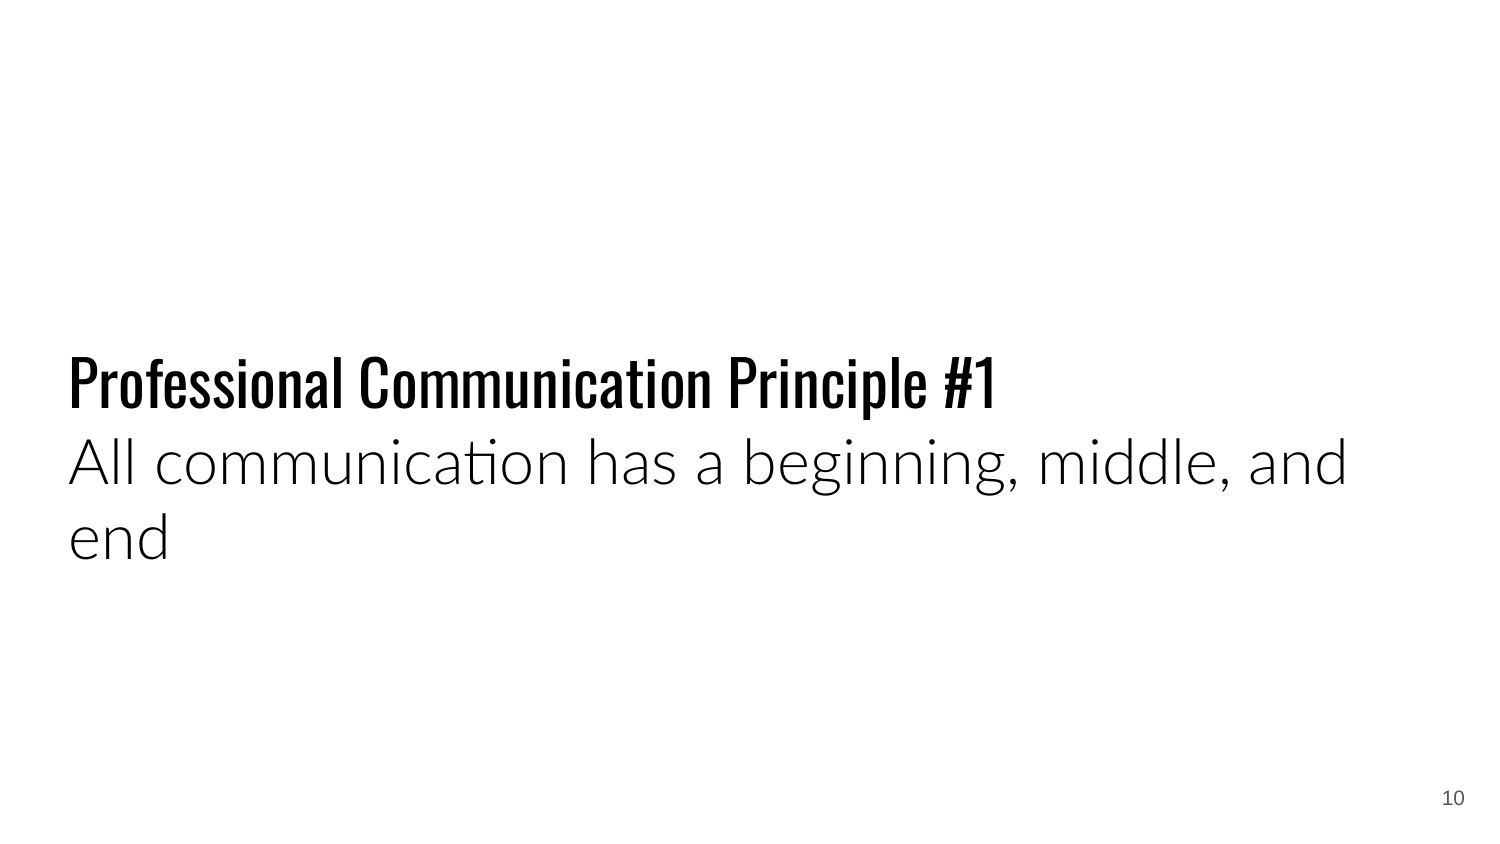

Professional Communication Principle #1
All communication has a beginning, middle, and end

10